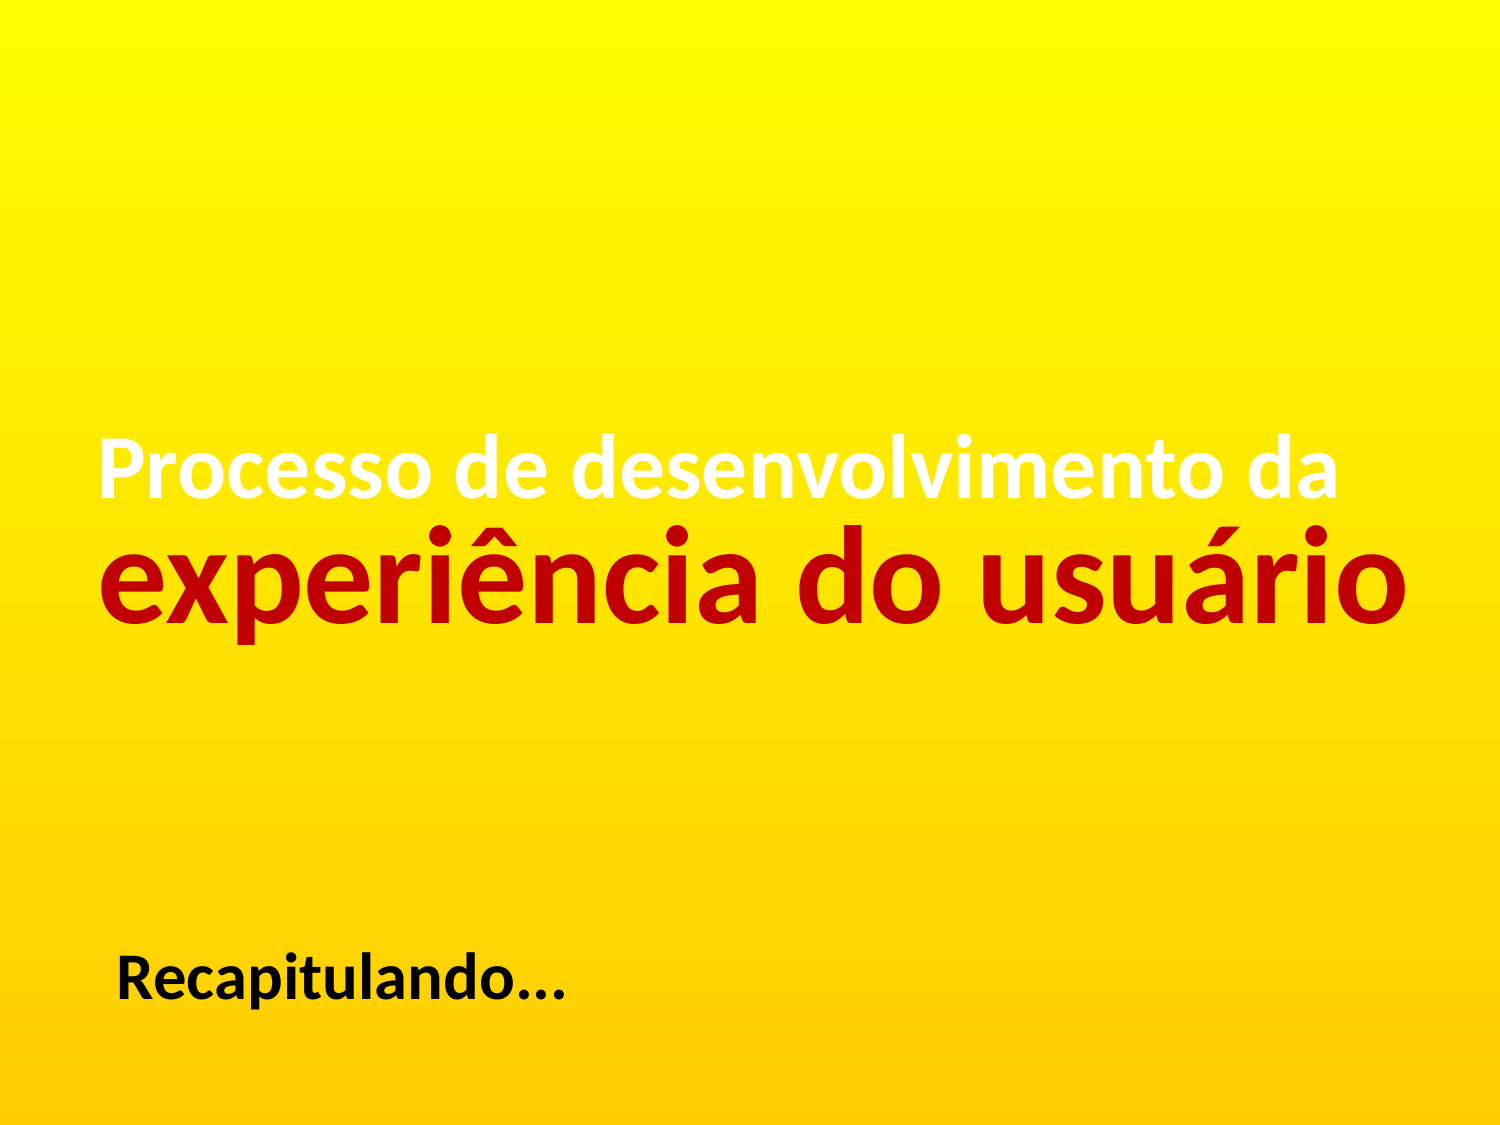

# Processo de desenvolvimento da experiência do usuário
Recapitulando...